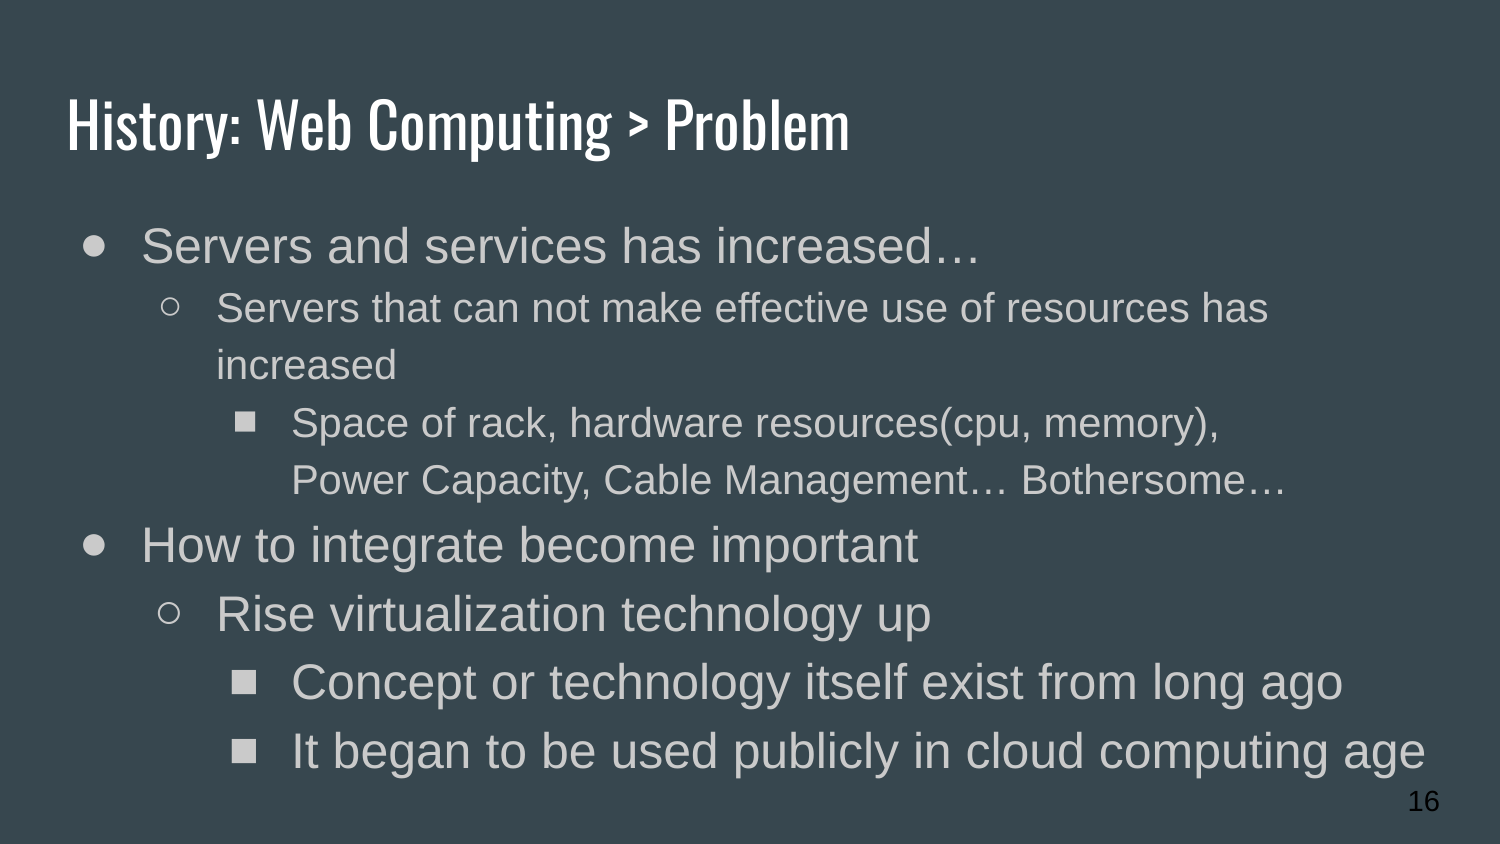

# History: Web Computing > Problem
Servers and services has increased…
Servers that can not make effective use of resources has increased
Space of rack, hardware resources(cpu, memory),
Power Capacity, Cable Management… Bothersome…
How to integrate become important
Rise virtualization technology up
Concept or technology itself exist from long ago
It began to be used publicly in cloud computing age
16